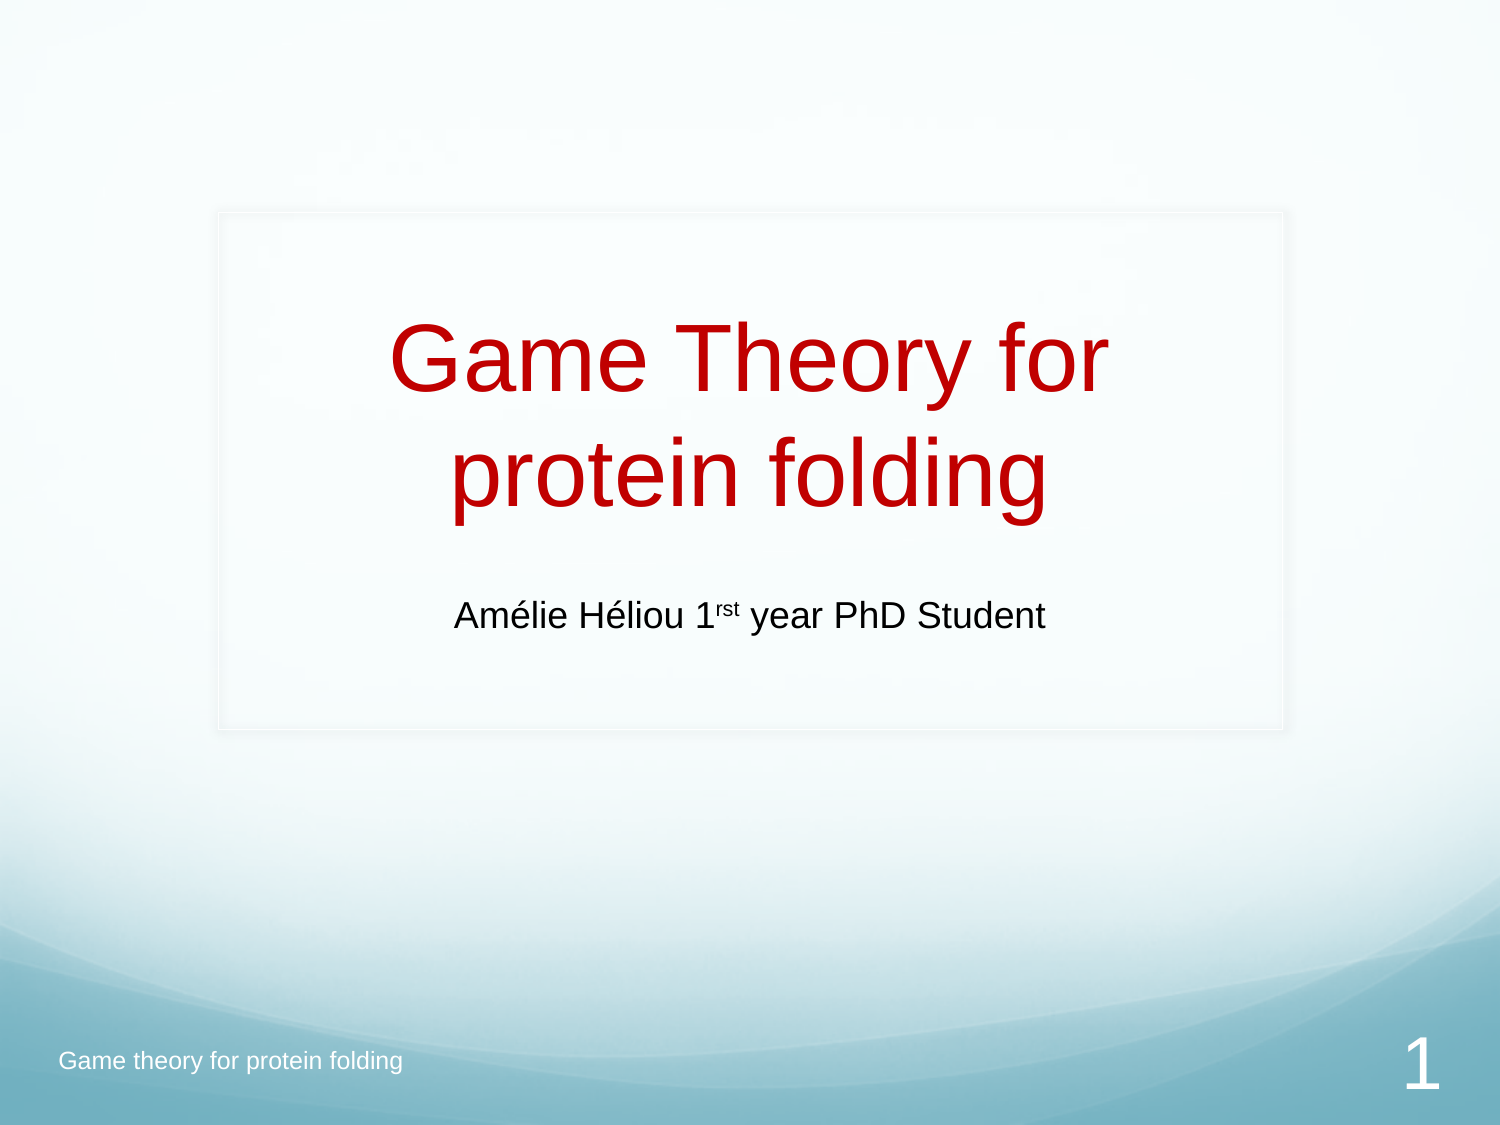

# Game Theory for protein folding
Amélie Héliou 1rst year PhD Student
Game theory for protein folding
1